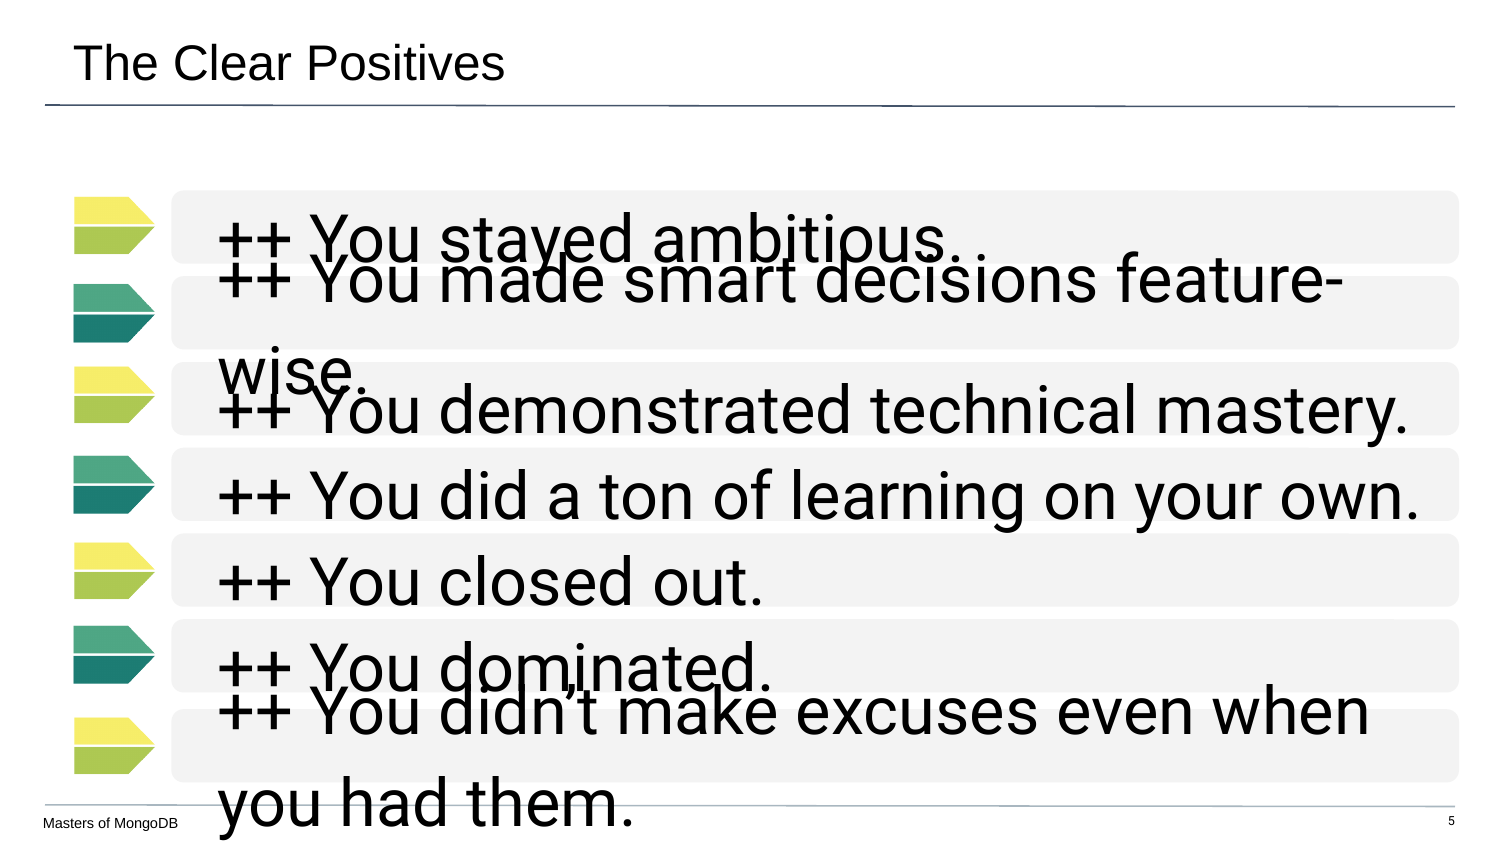

# The Clear Positives
++ You stayed ambitious.
++ You made smart decisions feature-wise.
++ You demonstrated technical mastery.
++ You did a ton of learning on your own.
++ You closed out.
++ You dominated.
++ You didn’t make excuses even when you had them.
Masters of MongoDB